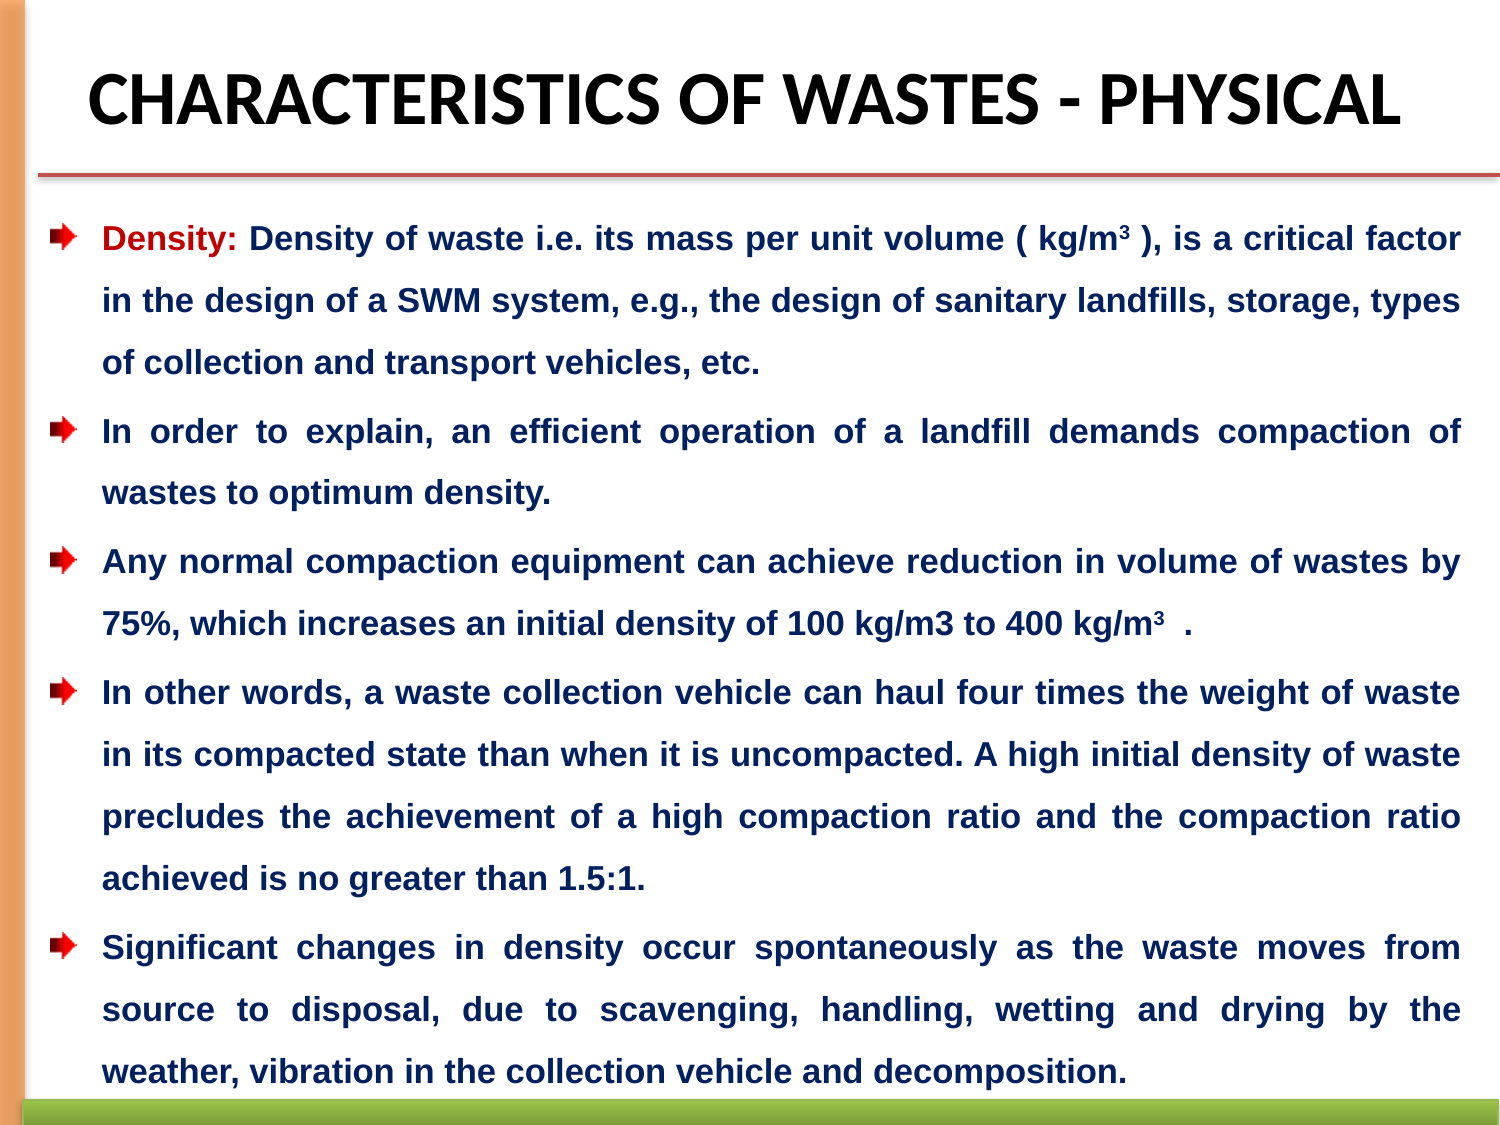

# CHARACTERISTICS OF WASTES - PHYSICAL
Density: Density of waste i.e. its mass per unit volume ( kg/m3 ), is a critical factor in the design of a SWM system, e.g., the design of sanitary landfills, storage, types of collection and transport vehicles, etc.
In order to explain, an efficient operation of a landfill demands compaction of wastes to optimum density.
Any normal compaction equipment can achieve reduction in volume of wastes by 75%, which increases an initial density of 100 kg/m3 to 400 kg/m3  .
In other words, a waste collection vehicle can haul four times the weight of waste in its compacted state than when it is uncompacted. A high initial density of waste precludes the achievement of a high compaction ratio and the compaction ratio achieved is no greater than 1.5:1.
Significant changes in density occur spontaneously as the waste moves from source to disposal, due to scavenging, handling, wetting and drying by the weather, vibration in the collection vehicle and decomposition.